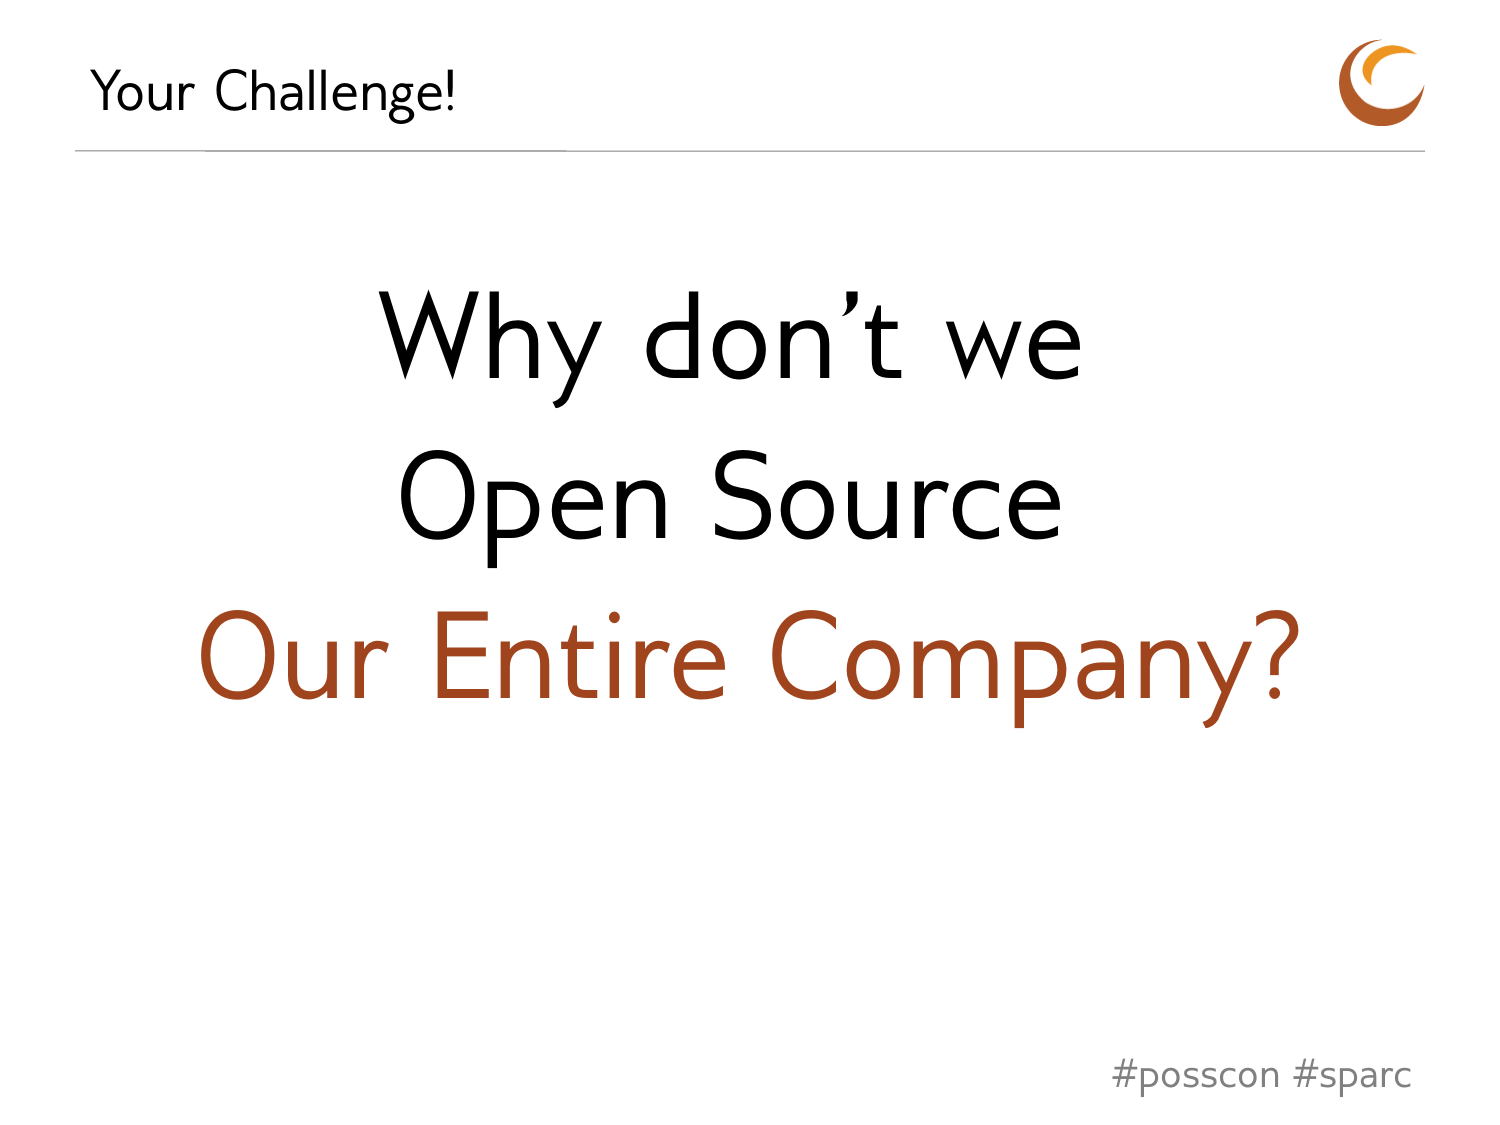

# Your Challenge!
Why don’t we
Open Source
Our Entire Company?